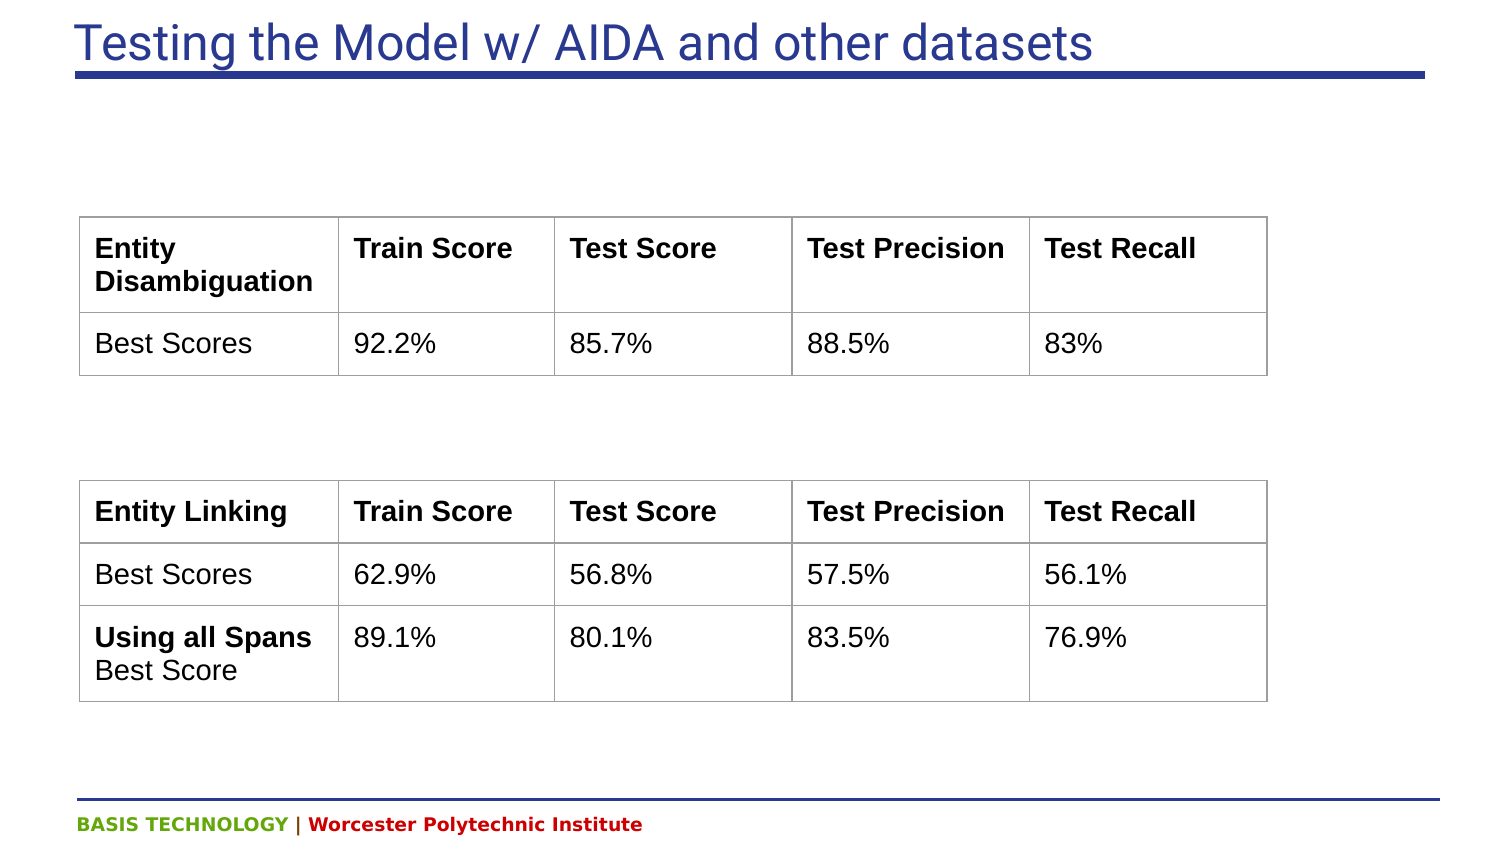

# Testing the Model w/ AIDA and other datasets
| Entity Disambiguation | Train Score | Test Score | Test Precision | Test Recall |
| --- | --- | --- | --- | --- |
| Best Scores | 92.2% | 85.7% | 88.5% | 83% |
| Entity Linking | Train Score | Test Score | Test Precision | Test Recall |
| --- | --- | --- | --- | --- |
| Best Scores | 62.9% | 56.8% | 57.5% | 56.1% |
| Using all Spans Best Score | 89.1% | 80.1% | 83.5% | 76.9% |
BASIS TECHNOLOGY | Worcester Polytechnic Institute